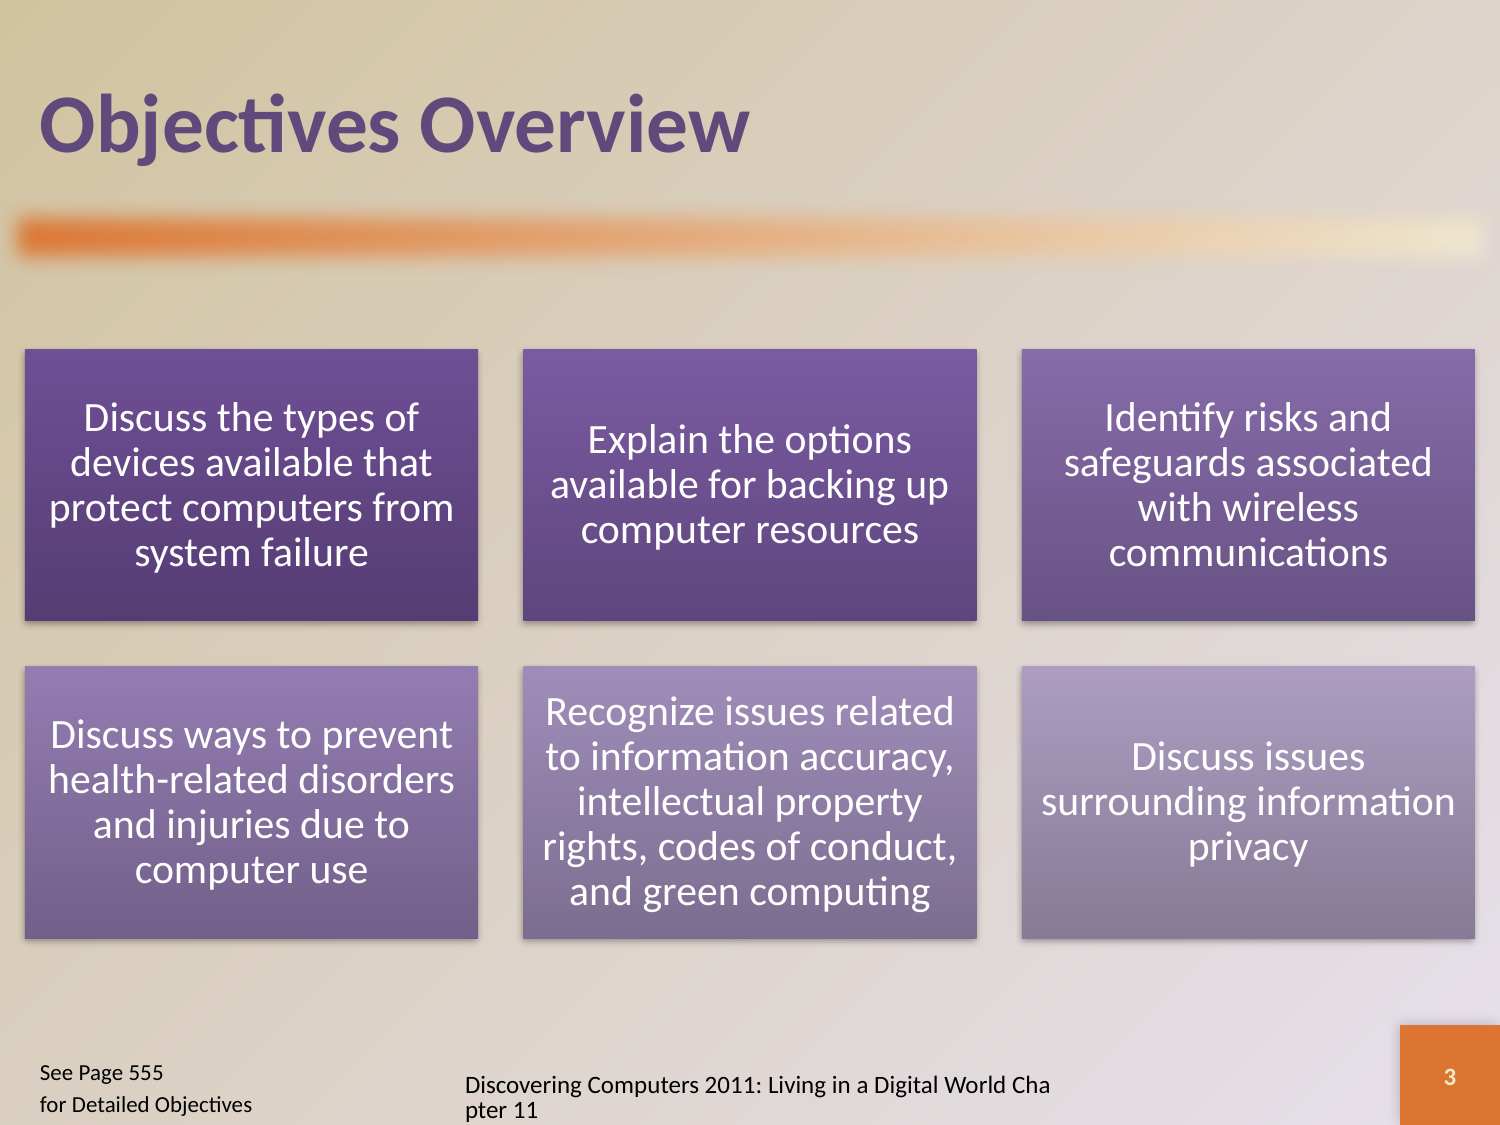

# Objectives Overview
Discuss the types of devices available that protect computers from system failure
Explain the options available for backing up computer resources
Identify risks and safeguards associated with wireless communications
Discuss ways to prevent health-related disorders and injuries due to computer use
Recognize issues related to information accuracy, intellectual property rights, codes of conduct, and green computing
Discuss issues surrounding information privacy
3
Discovering Computers 2011: Living in a Digital World Chapter 11
See Page 555
for Detailed Objectives